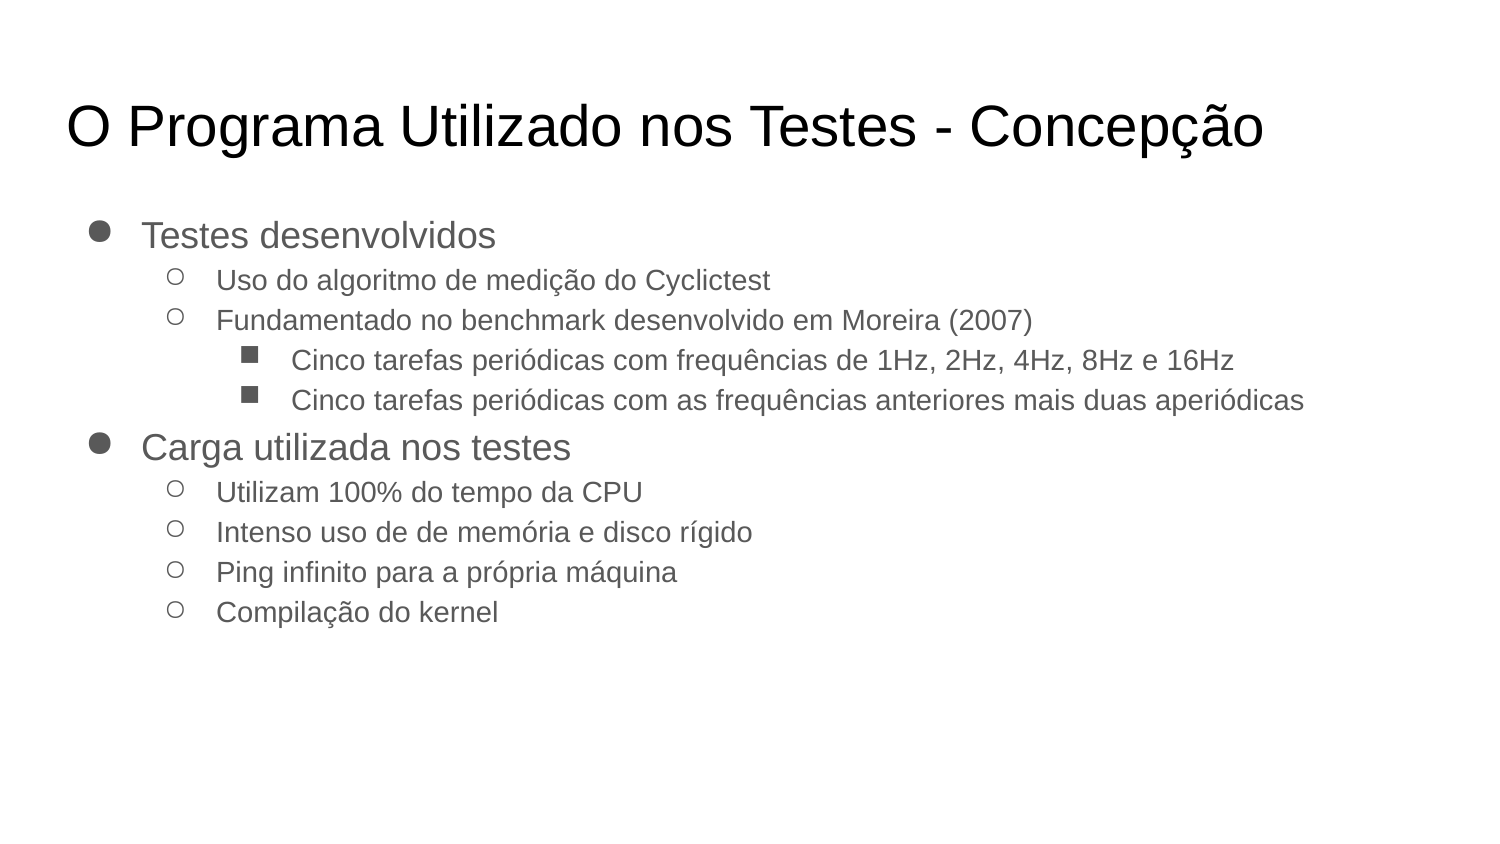

# O Programa Utilizado nos Testes - Concepção
Testes desenvolvidos
Uso do algoritmo de medição do Cyclictest
Fundamentado no benchmark desenvolvido em Moreira (2007)
Cinco tarefas periódicas com frequências de 1Hz, 2Hz, 4Hz, 8Hz e 16Hz
Cinco tarefas periódicas com as frequências anteriores mais duas aperiódicas
Carga utilizada nos testes
Utilizam 100% do tempo da CPU
Intenso uso de de memória e disco rígido
Ping infinito para a própria máquina
Compilação do kernel